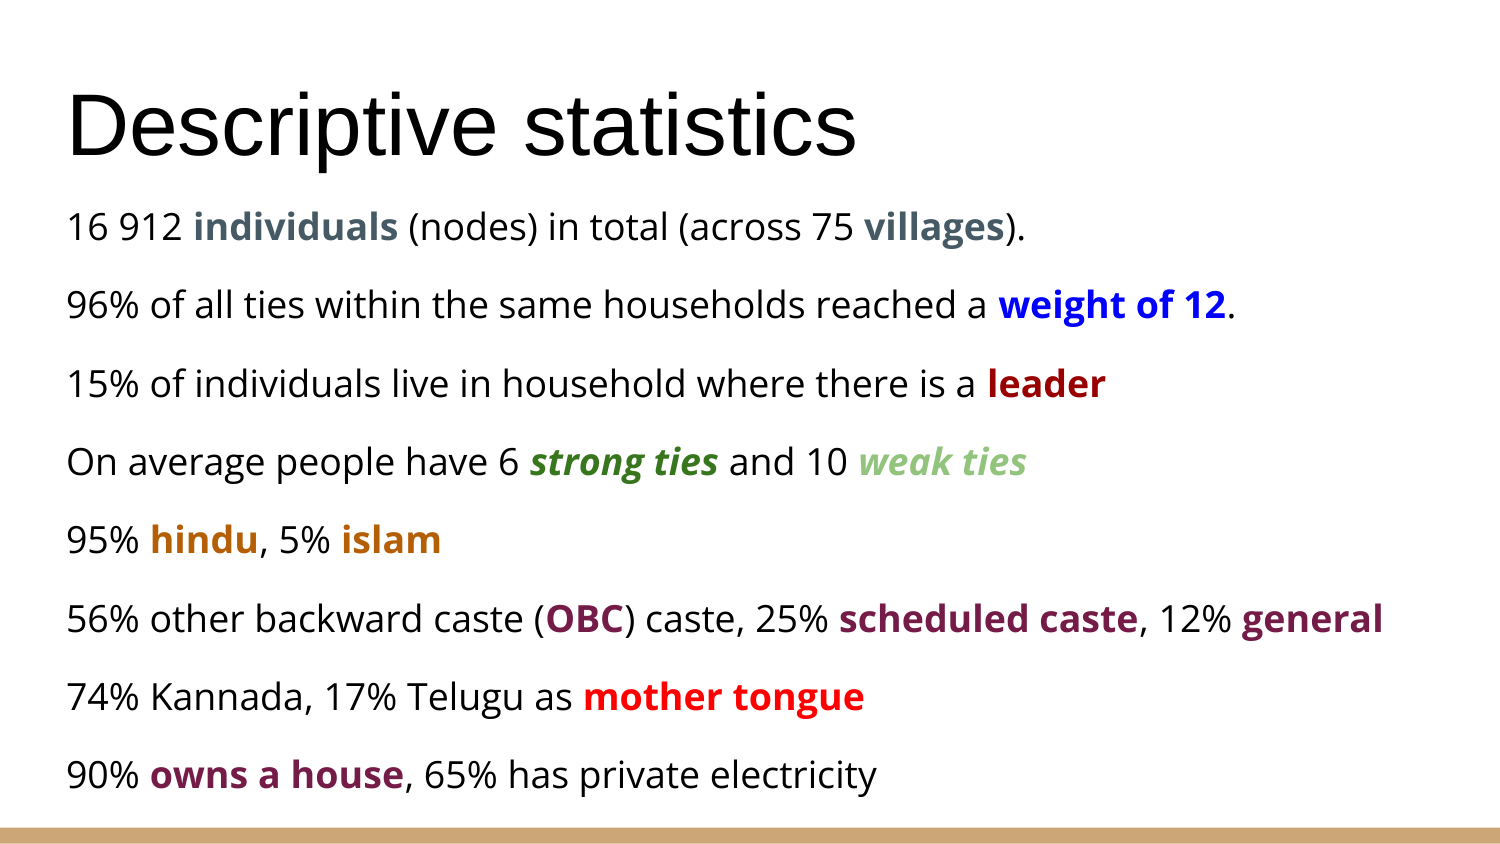

# Descriptive statistics
16 912 individuals (nodes) in total (across 75 villages).
96% of all ties within the same households reached a weight of 12.
15% of individuals live in household where there is a leader
On average people have 6 strong ties and 10 weak ties
95% hindu, 5% islam
56% other backward caste (OBC) caste, 25% scheduled caste, 12% general
74% Kannada, 17% Telugu as mother tongue
90% owns a house, 65% has private electricity